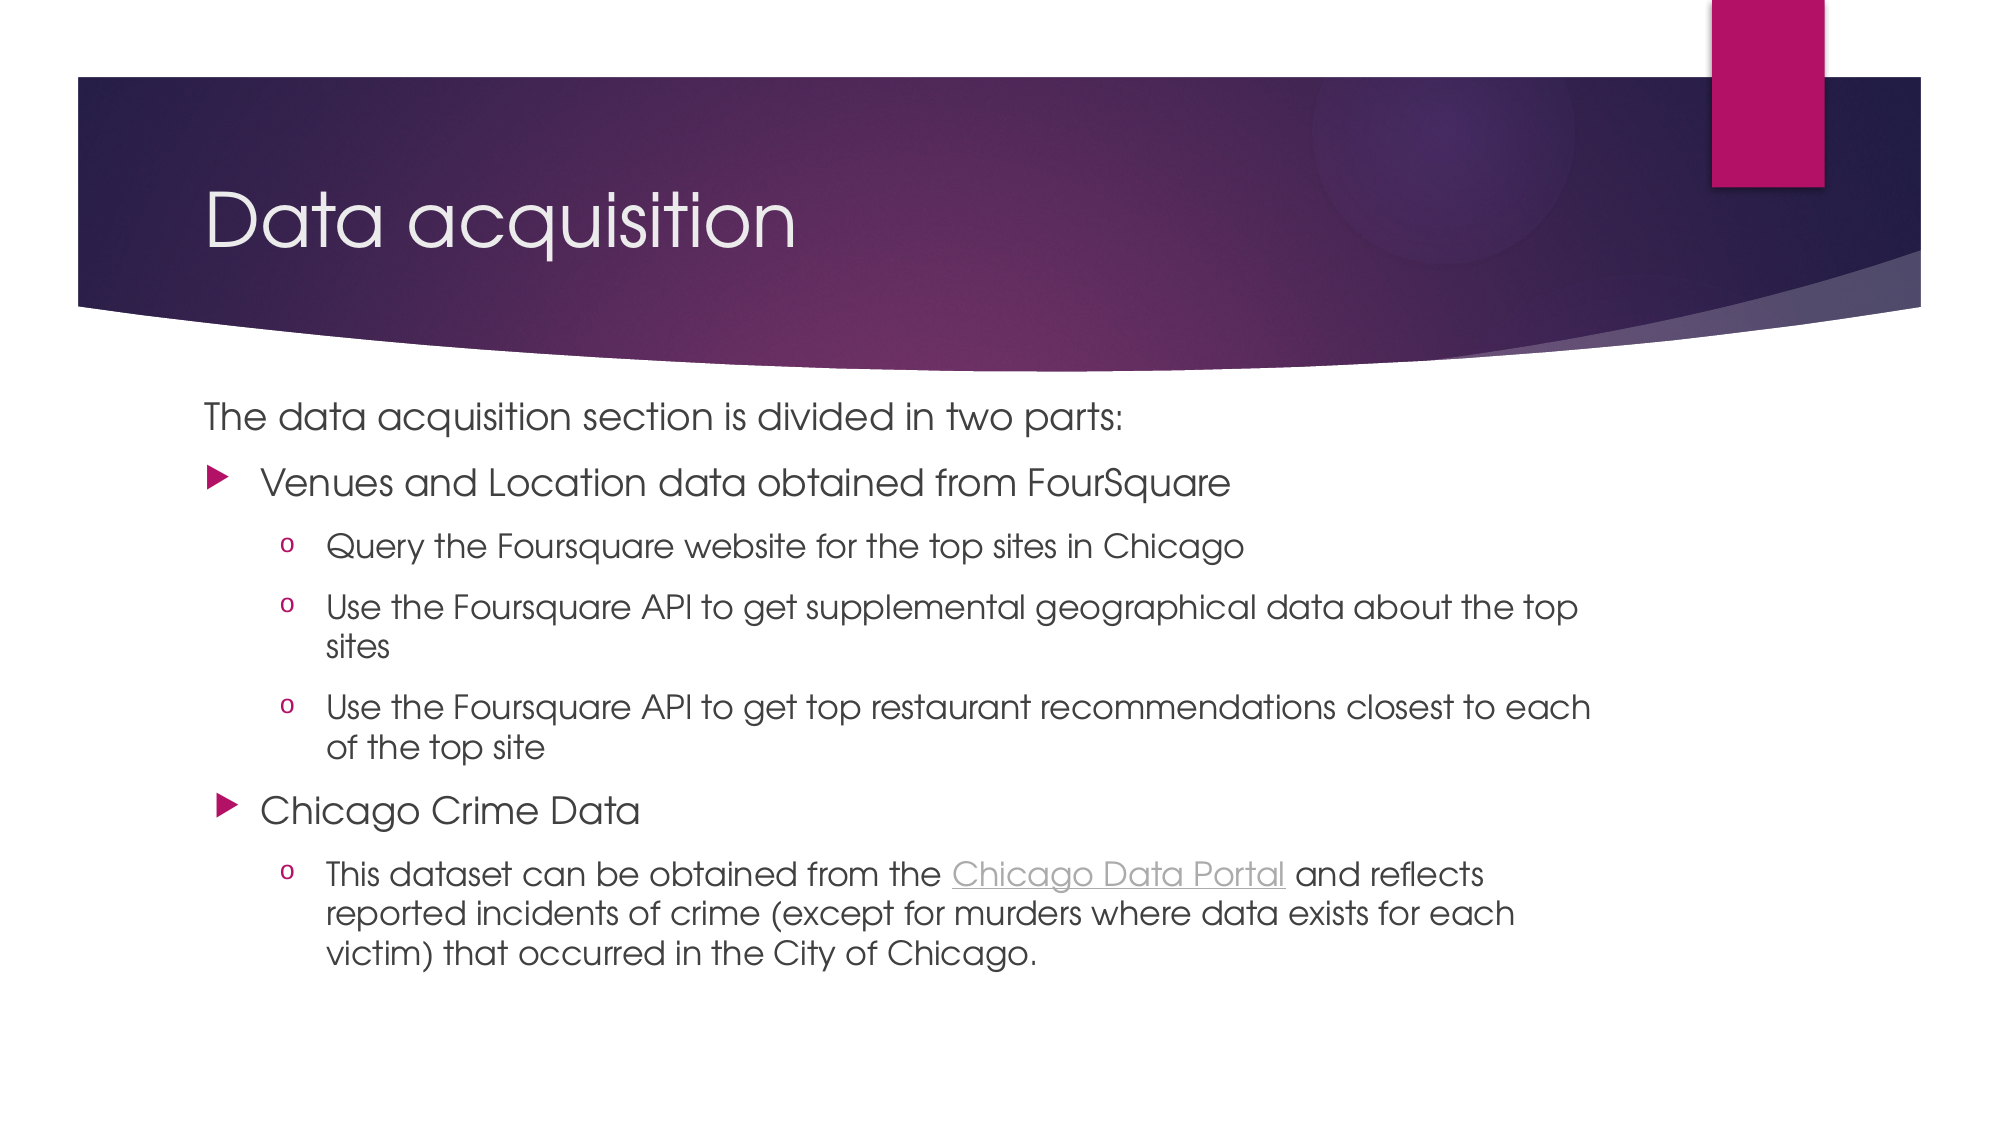

# Data acquisition
The data acquisition section is divided in two parts:
Venues and Location data obtained from FourSquare
Query the Foursquare website for the top sites in Chicago
Use the Foursquare API to get supplemental geographical data about the top sites
Use the Foursquare API to get top restaurant recommendations closest to each of the top site
Chicago Crime Data
This dataset can be obtained from the Chicago Data Portal and reflects reported incidents of crime (except for murders where data exists for each victim) that occurred in the City of Chicago.